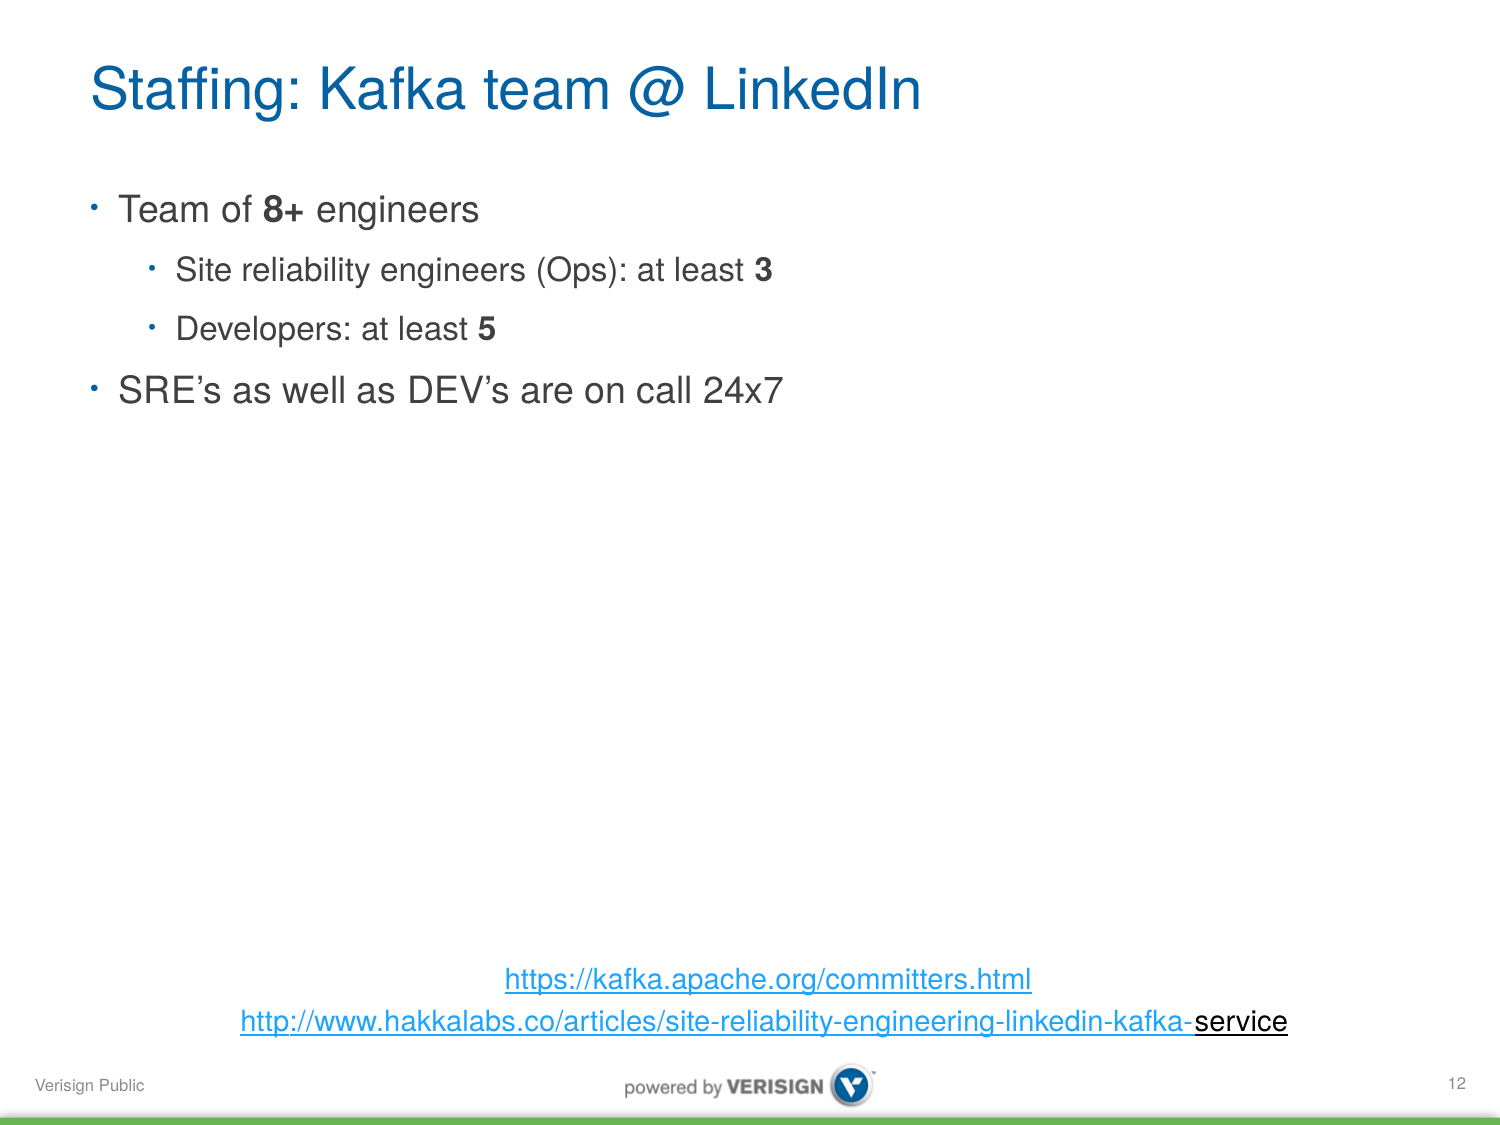

# Staffing: Kafka team @ LinkedIn
Team of 8+ engineers
Site reliability engineers (Ops): at least 3
Developers: at least 5
SRE’s as well as DEV’s are on call 24x7
https://kafka.apache.org/committers.html
http://www.hakkalabs.co/articles/site-reliability-engineering-linkedin-kafka-service
12